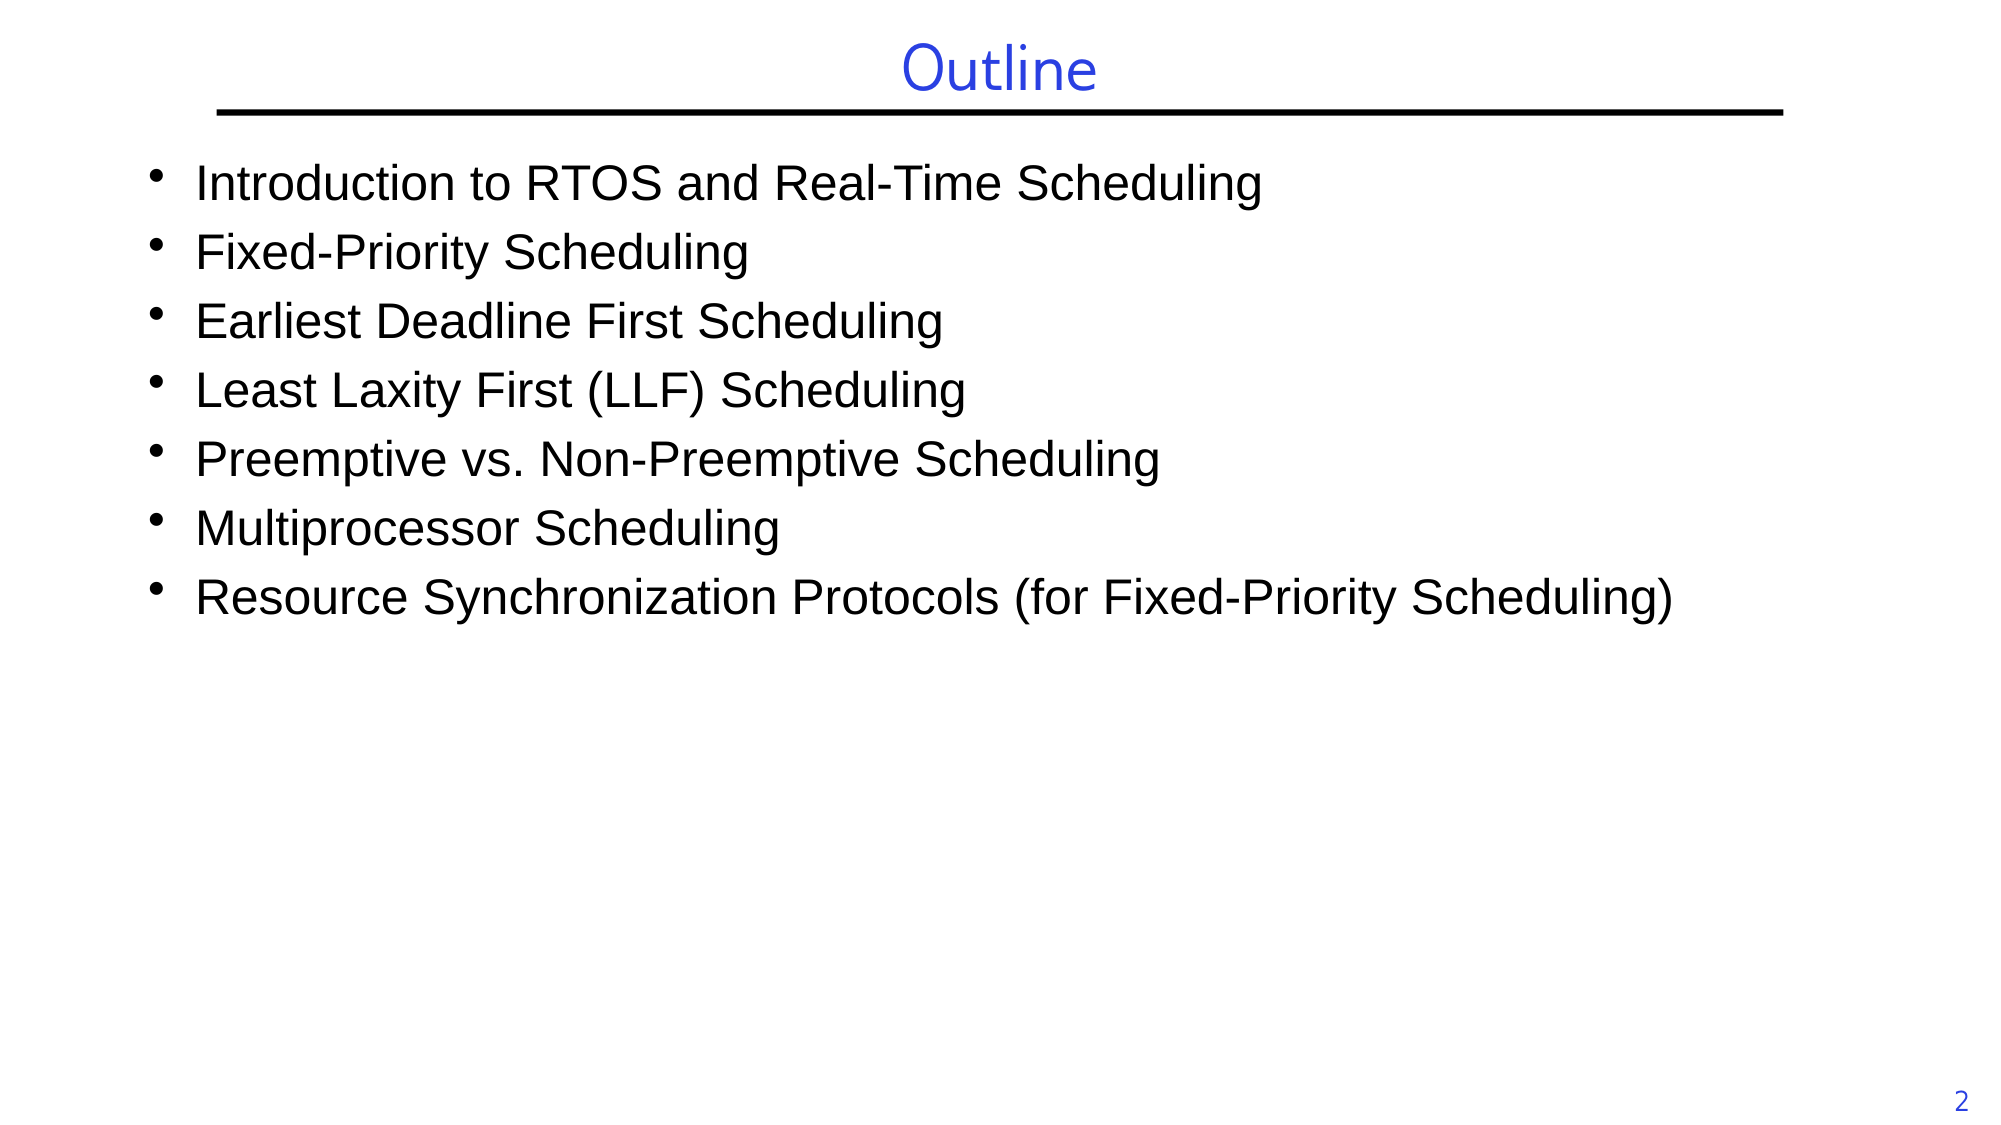

# Outline
Introduction to RTOS and Real-Time Scheduling
Fixed-Priority Scheduling
Earliest Deadline First Scheduling
Least Laxity First (LLF) Scheduling
Preemptive vs. Non-Preemptive Scheduling
Multiprocessor Scheduling
Resource Synchronization Protocols (for Fixed-Priority Scheduling)